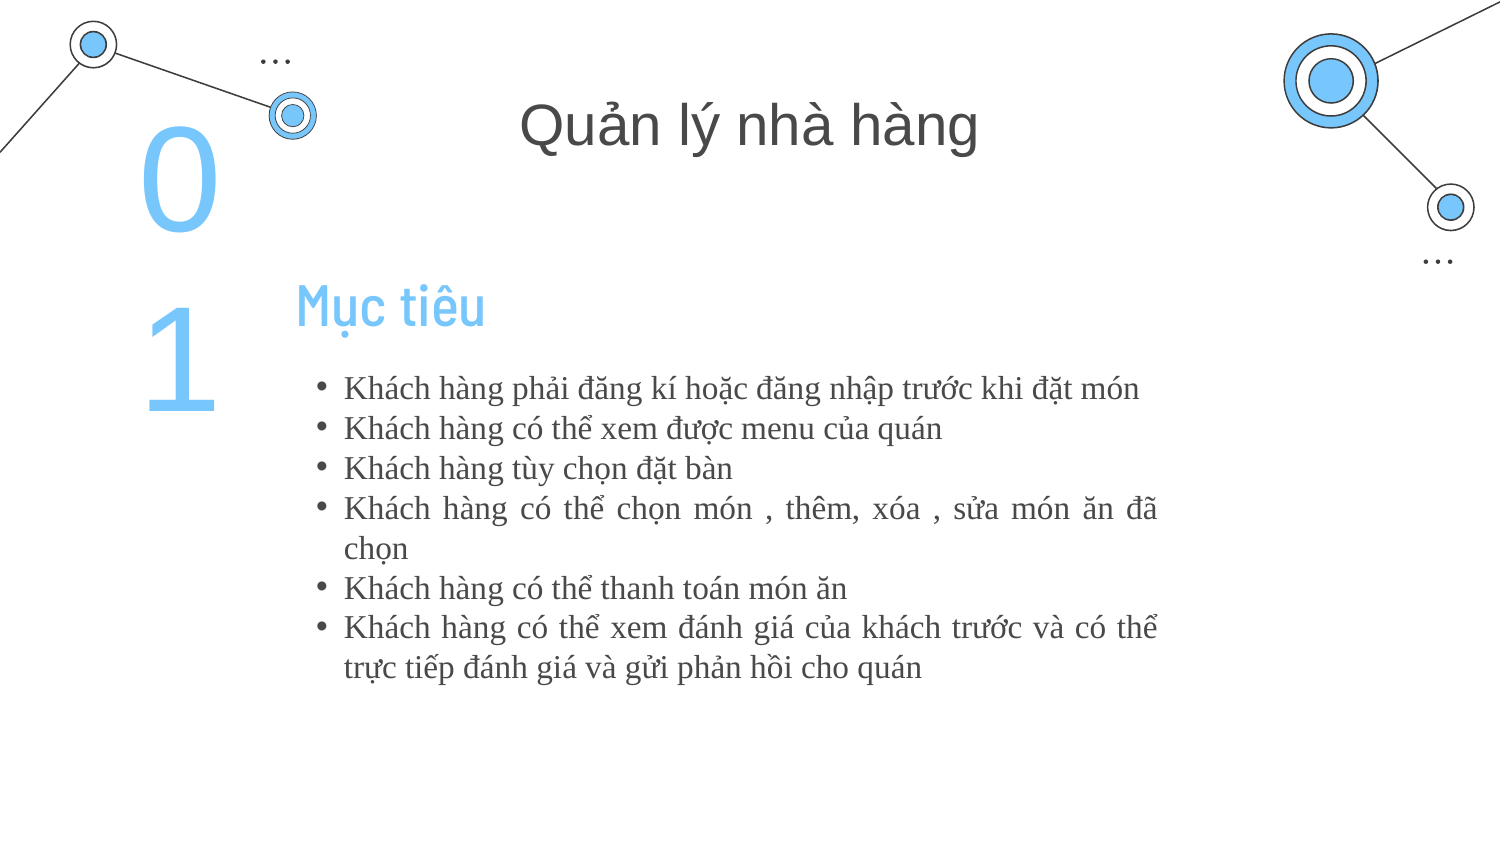

# Quản lý nhà hàng
Mục tiêu
01
Khách hàng phải đăng kí hoặc đăng nhập trước khi đặt món
Khách hàng có thể xem được menu của quán
Khách hàng tùy chọn đặt bàn
Khách hàng có thể chọn món , thêm, xóa , sửa món ăn đã chọn
Khách hàng có thể thanh toán món ăn
Khách hàng có thể xem đánh giá của khách trước và có thể trực tiếp đánh giá và gửi phản hồi cho quán